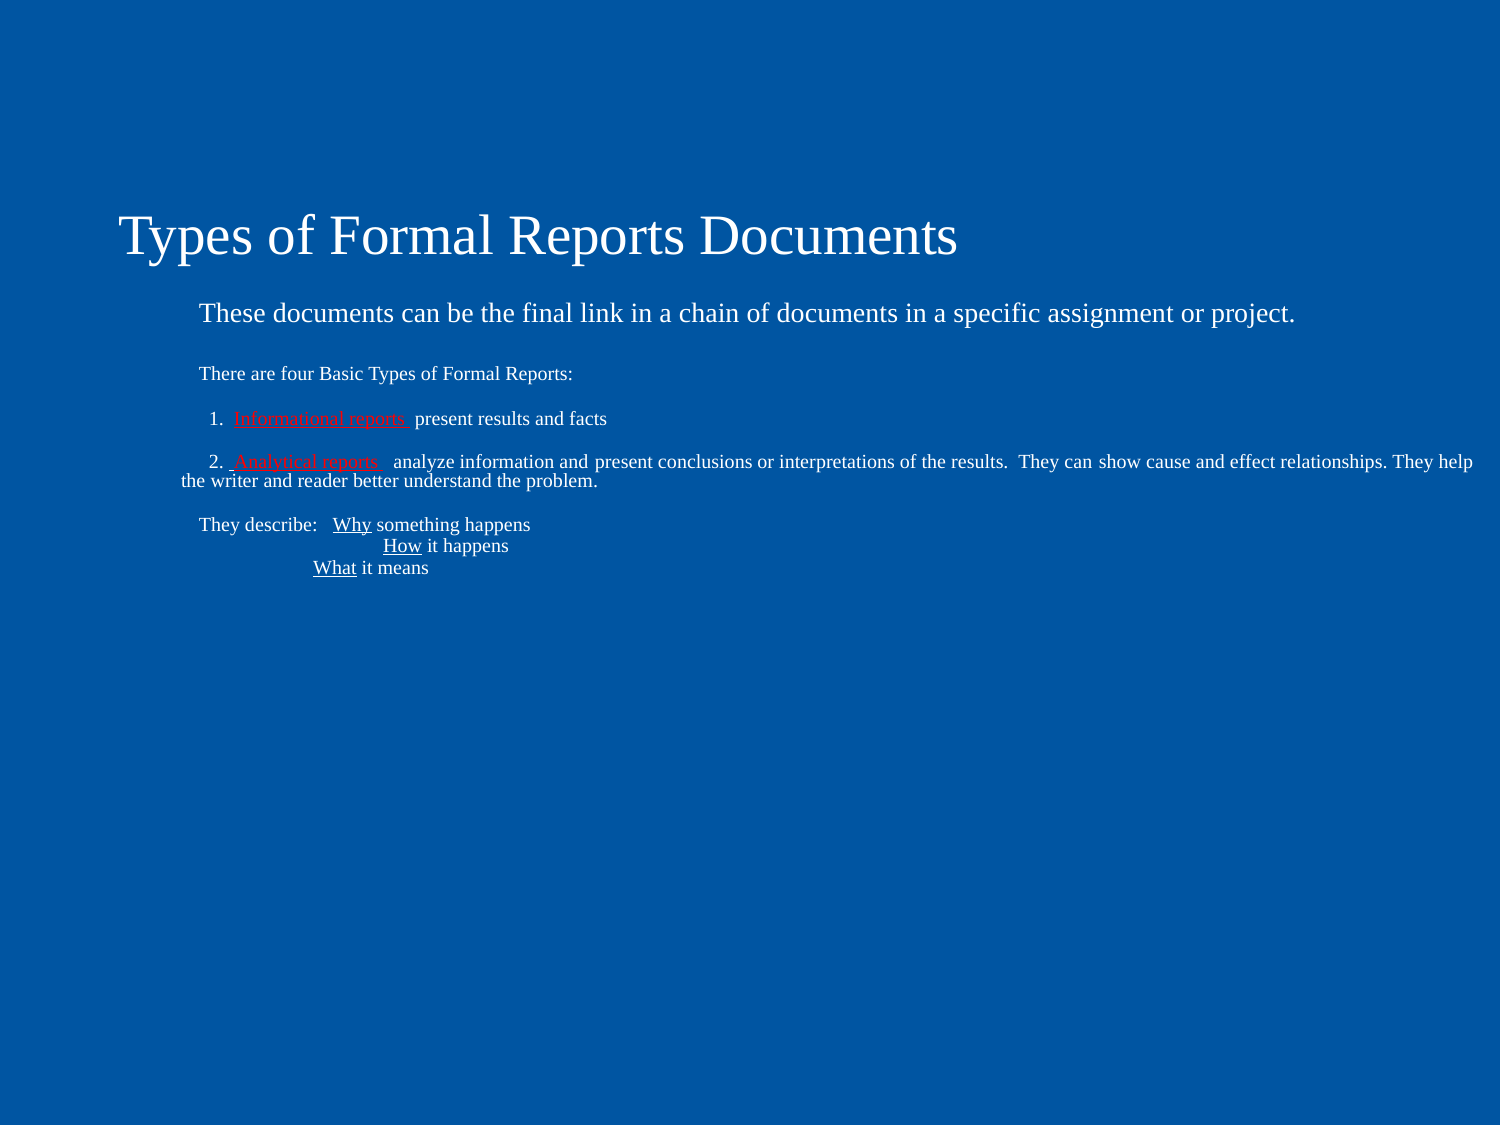

# Types of Formal Reports Documents

	These documents can be the final link in a chain of documents in a specific assignment or project.

	There are four Basic Types of Formal Reports:

		  1.  Informational reports  present results and facts

		  2.  Analytical reports   analyze information and 		present conclusions or interpretations of the results.  They can 	show cause and effect relationships. They help the writer and reader better understand the problem.

			They describe:   Why something happens
		          	                          How it happens
		         		            What it means